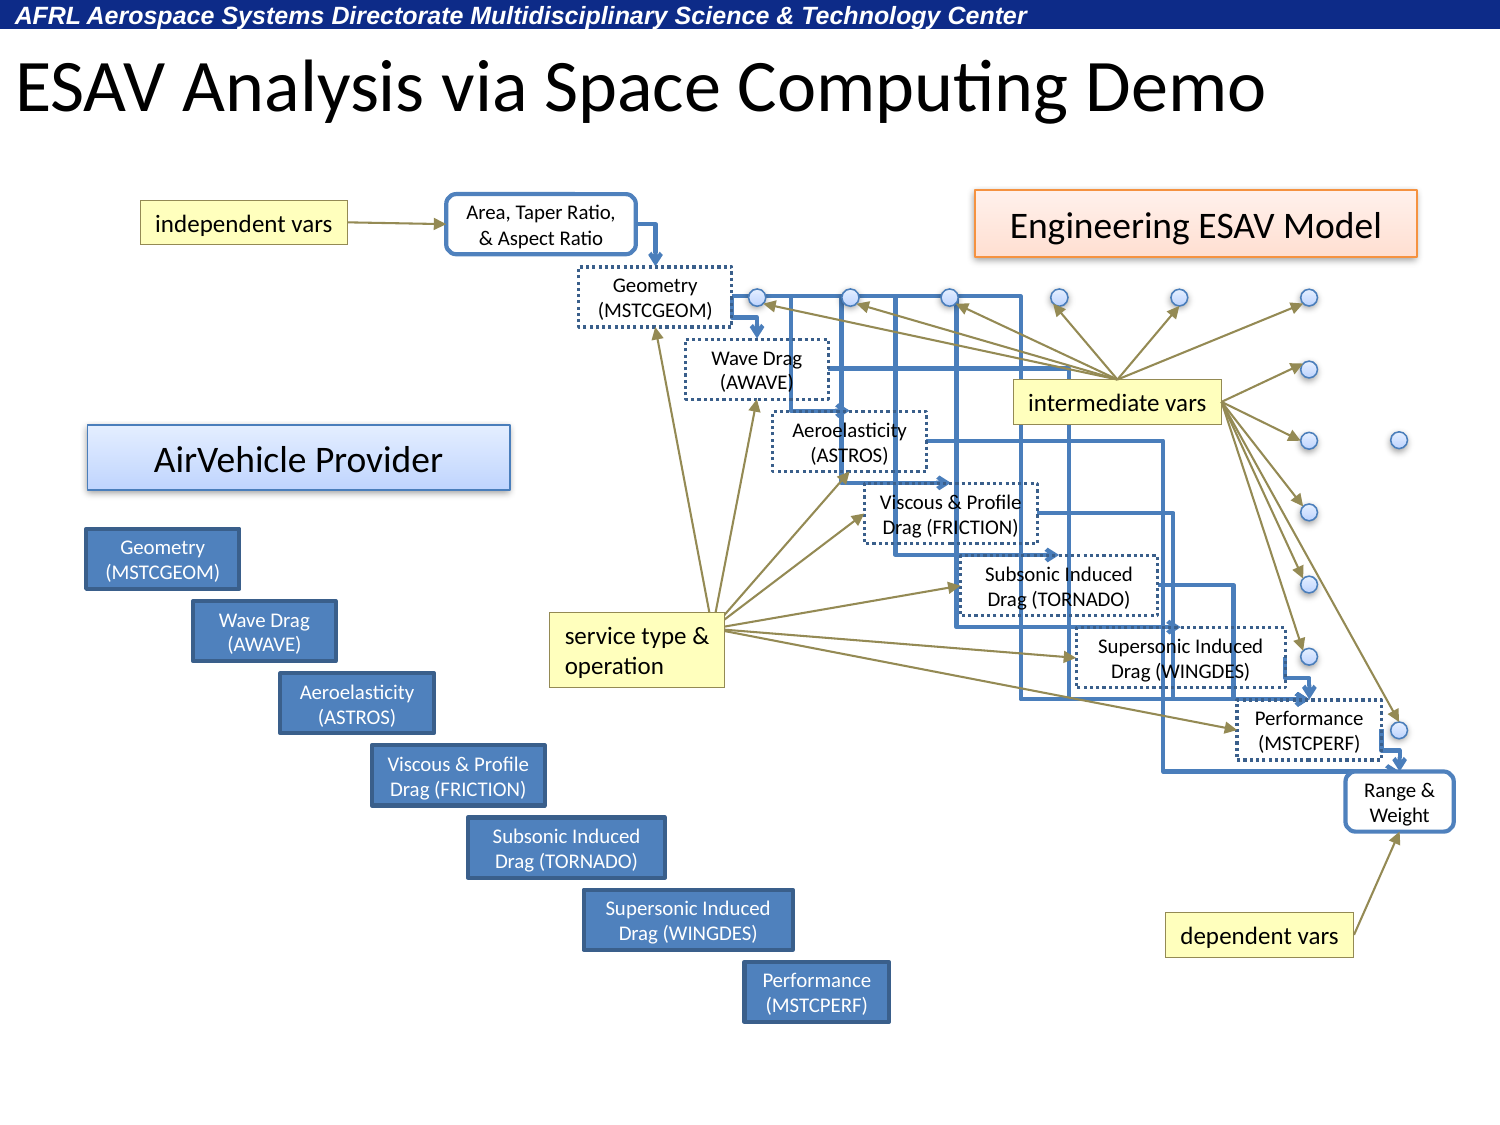

ESAV Analysis via Space Computing Demo
Engineering ESAV Model
Area, Taper Ratio,
& Aspect Ratio

Range & Weight
independent vars
Geometry
(MSTCGEOM)
Wave Drag
(AWAVE)
Aeroelasticity (ASTROS)
Viscous & Profile Drag (FRICTION)
Subsonic Induced Drag (TORNADO)
Supersonic Induced Drag (WINGDES)
Performance (MSTCPERF)
intermediate vars
service type & operation

AirVehicle Provider
Geometry
(MSTCGEOM)
Wave Drag
(AWAVE)
Aeroelasticity (ASTROS)
Viscous & Profile Drag (FRICTION)
Subsonic Induced Drag (TORNADO)
Supersonic Induced Drag (WINGDES)
Performance (MSTCPERF)
dependent vars